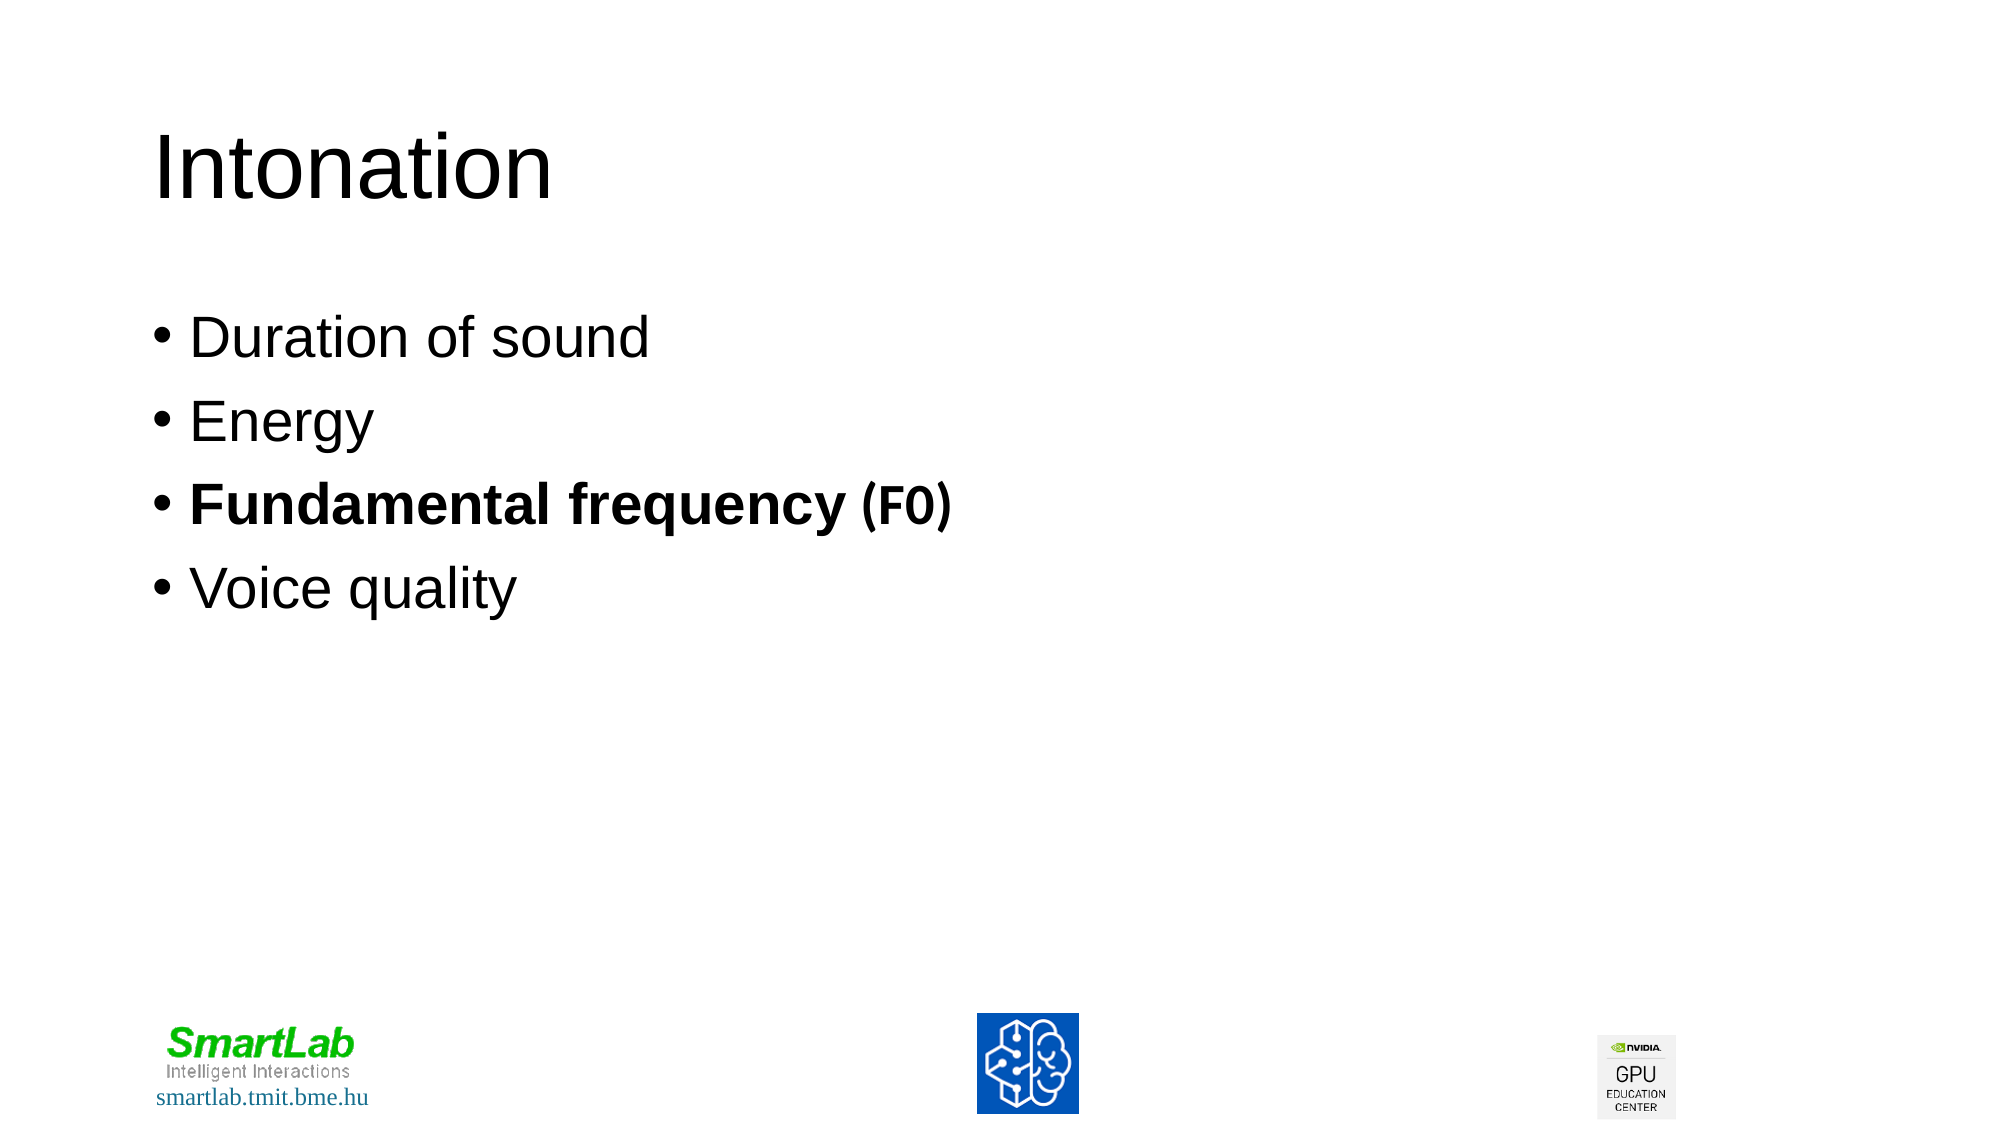

# Intonation
Duration of sound
Energy
Fundamental frequency (F0)
Voice quality